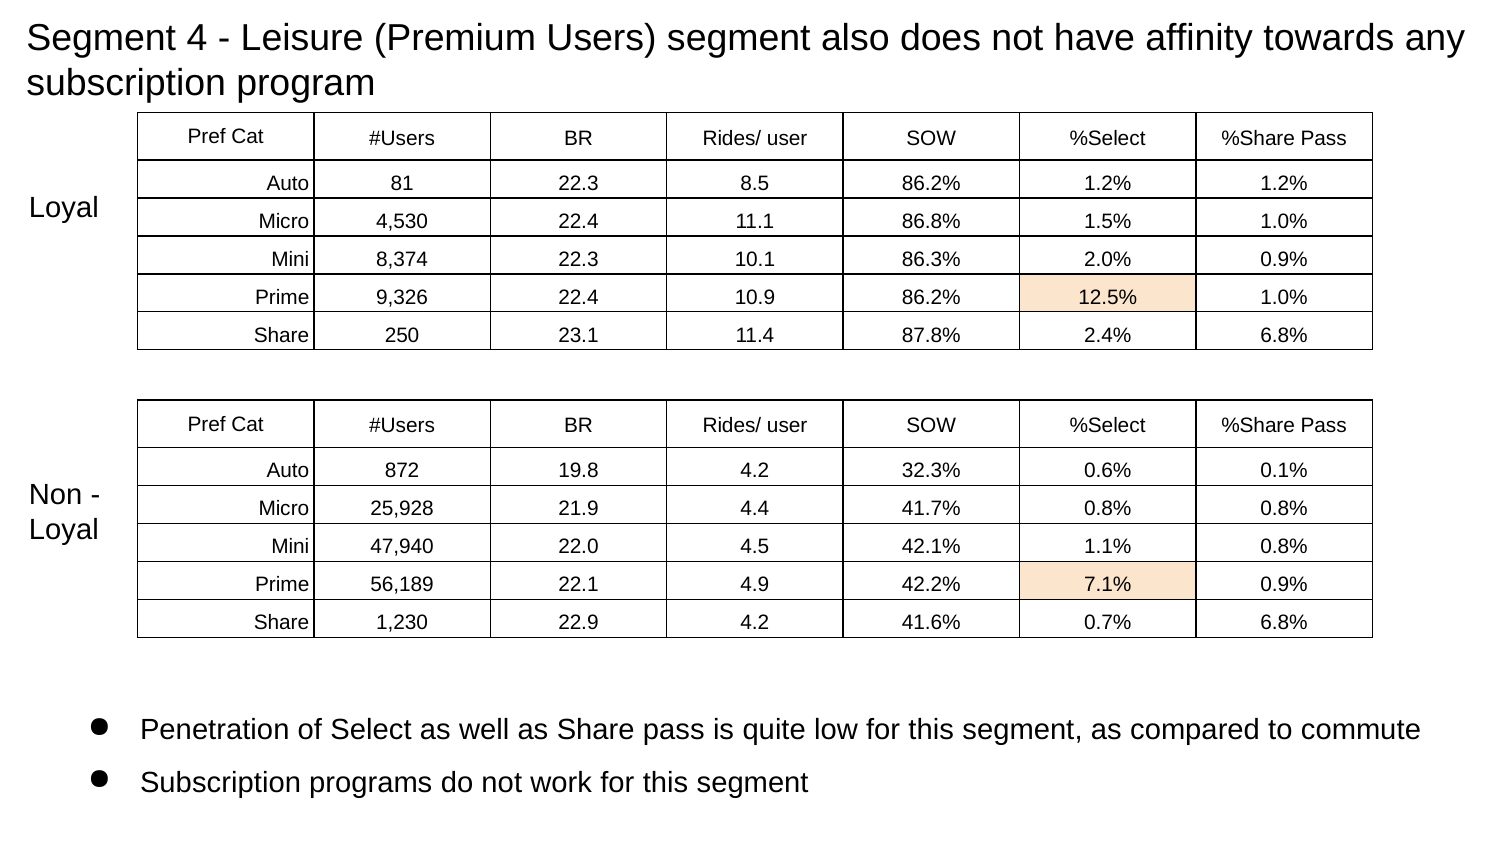

# Segment 4 - Leisure (Premium Users) segment also does not have affinity towards any subscription program

| Pref Cat | #Users | BR | Rides/ user | SOW | %Select | %Share Pass |
| --- | --- | --- | --- | --- | --- | --- |
| Auto | 81 | 22.3 | 8.5 | 86.2% | 1.2% | 1.2% |
| Micro | 4,530 | 22.4 | 11.1 | 86.8% | 1.5% | 1.0% |
| Mini | 8,374 | 22.3 | 10.1 | 86.3% | 2.0% | 0.9% |
| Prime | 9,326 | 22.4 | 10.9 | 86.2% | 12.5% | 1.0% |
| Share | 250 | 23.1 | 11.4 | 87.8% | 2.4% | 6.8% |
Loyal
| Pref Cat | #Users | BR | Rides/ user | SOW | %Select | %Share Pass |
| --- | --- | --- | --- | --- | --- | --- |
| Auto | 872 | 19.8 | 4.2 | 32.3% | 0.6% | 0.1% |
| Micro | 25,928 | 21.9 | 4.4 | 41.7% | 0.8% | 0.8% |
| Mini | 47,940 | 22.0 | 4.5 | 42.1% | 1.1% | 0.8% |
| Prime | 56,189 | 22.1 | 4.9 | 42.2% | 7.1% | 0.9% |
| Share | 1,230 | 22.9 | 4.2 | 41.6% | 0.7% | 6.8% |
Non - Loyal
Penetration of Select as well as Share pass is quite low for this segment, as compared to commute
Subscription programs do not work for this segment